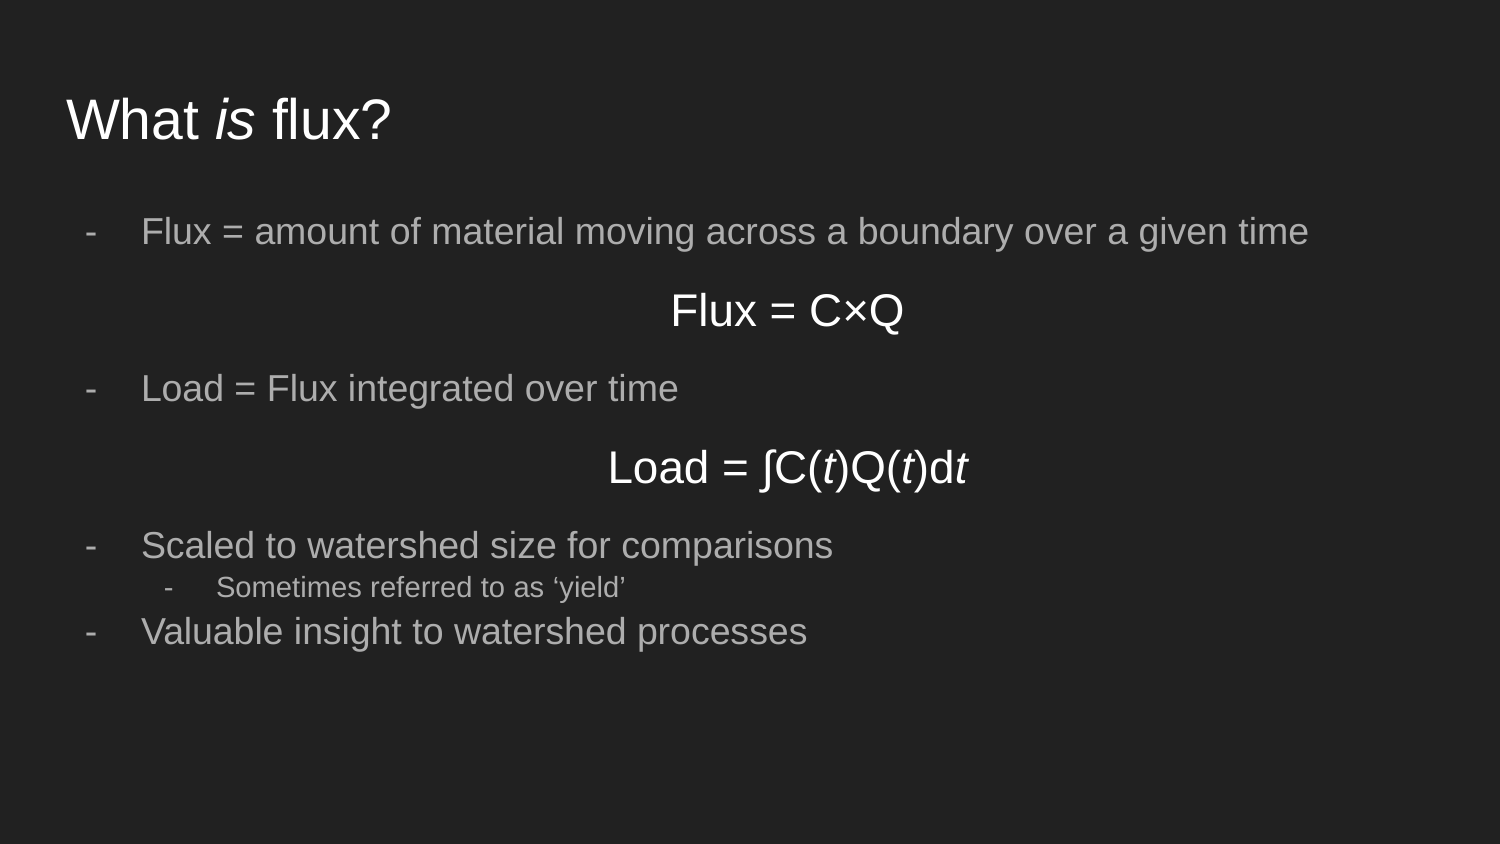

# What is flux?
Flux = amount of material moving across a boundary over a given time
Flux = C×Q
Load = Flux integrated over time
Load = ∫C(t)Q(t)dt
Scaled to watershed size for comparisons
Sometimes referred to as ‘yield’
Valuable insight to watershed processes